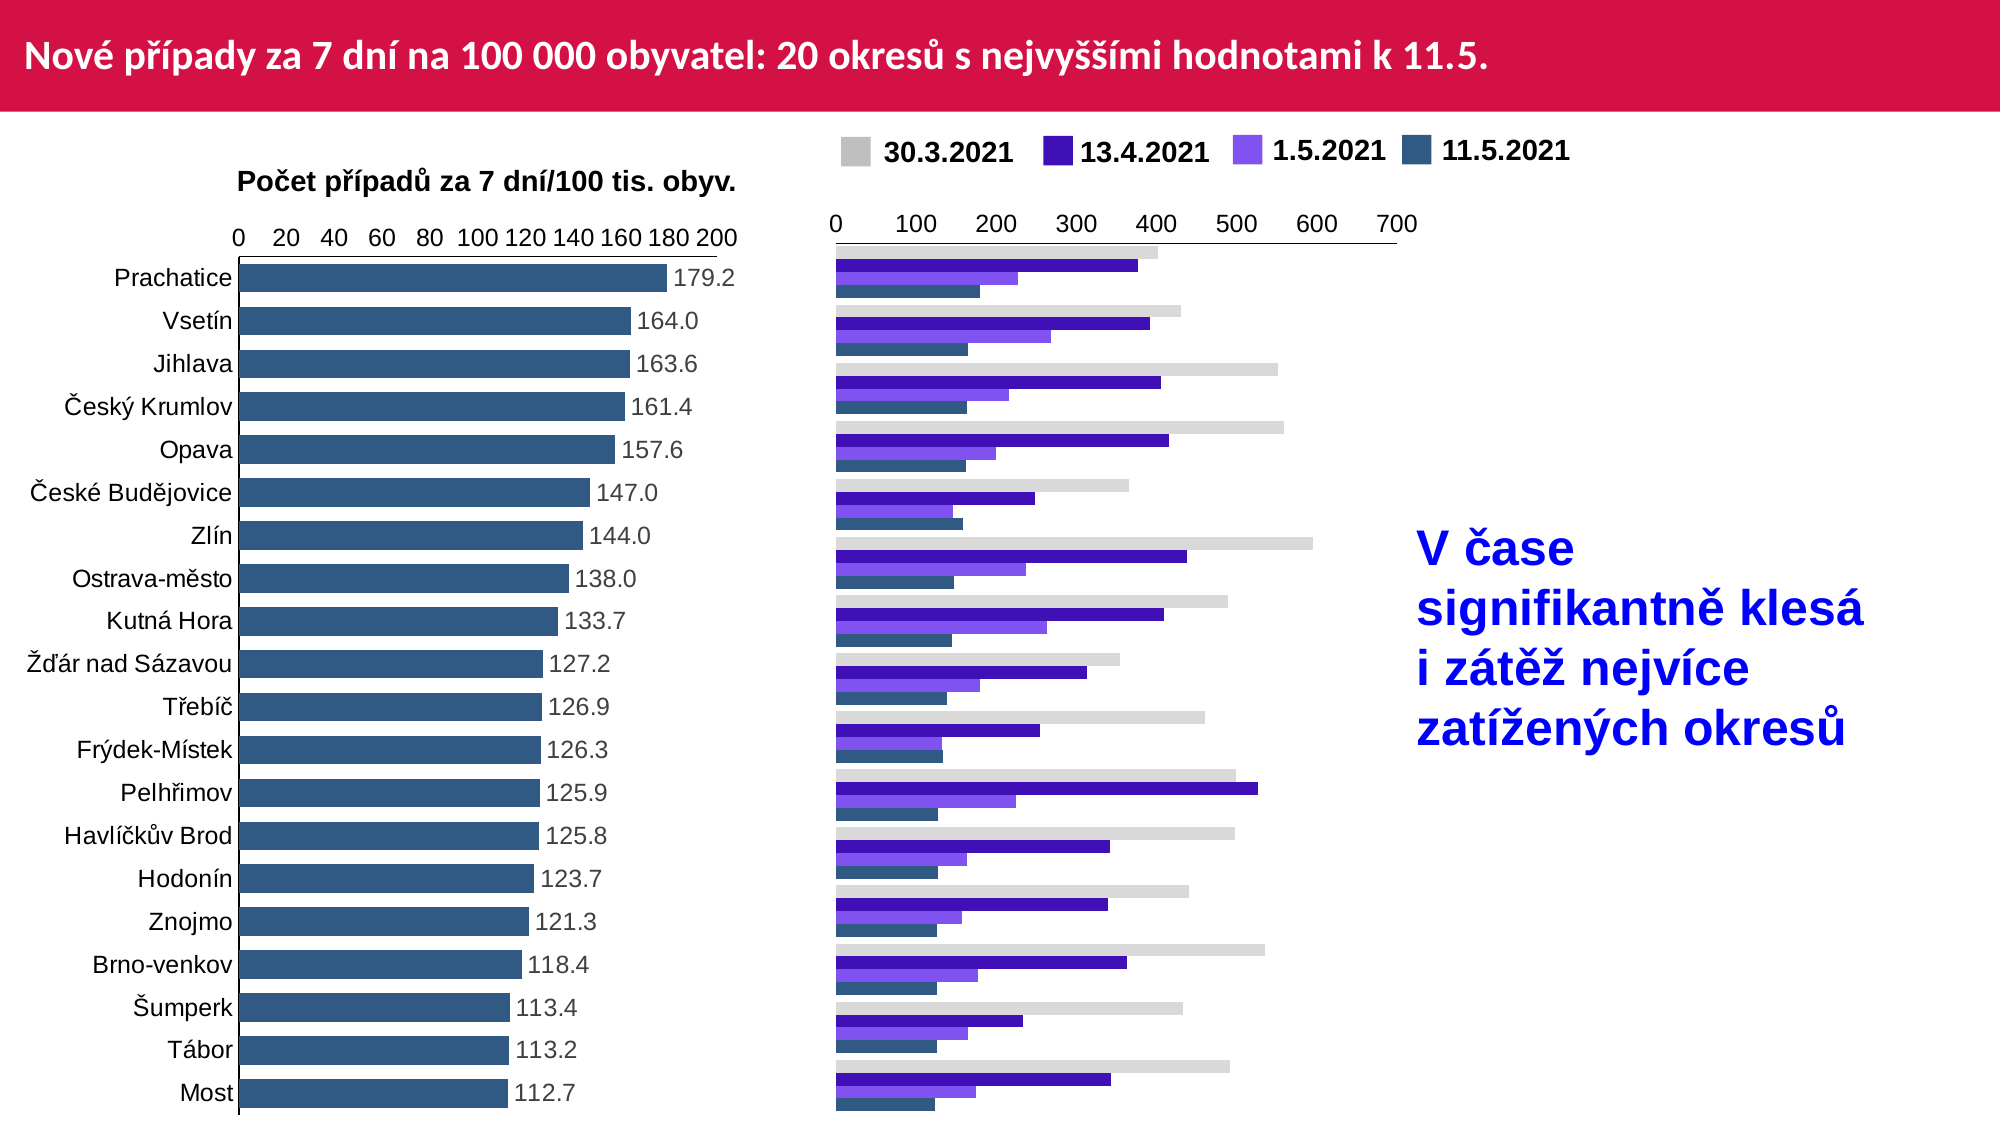

# Nové případy za 7 dní na 100 000 obyvatel: 20 okresů s nejvyššími hodnotami k 11.5.
1.5.2021
11.5.2021
13.4.2021
30.3.2021

Počet případů za 7 dní/100 tis. obyv.

### Chart

| Category | 30.3. | 13.4. | 1.5. | Column1 |
|---|---|---|---|---|
| Prachatice | 401.740877134248 | 376.139742807065 | 226.471572894306 | 179.207940290277 |
| Vsetín | 430.264255131286 | 391.722668759591 | 267.688836254318 | 163.976931108666 |
| Jihlava | 551.625844594594 | 405.581362612612 | 215.547578828828 | 163.640202702702 |
| Český Krumlov | 559.360730593607 | 415.851272015655 | 198.956294846705 | 161.448140900195 |
| Opava | 365.804399893046 | 248.610455292785 | 145.639076784789 | 157.586032302292 |
| České Budějovice | 595.110934781945 | 437.940610980559 | 236.518448438978 | 146.997487309386 |
| Zlín | 488.583996648512 | 408.986175115207 | 262.882279011311 | 144.009216589861 |
| Ostrava-město | 354.214331184096 | 312.616206881338 | 178.997989423992 | 138.030139731881 |
| Kutná Hora | 459.965928449744 | 254.226182675927 | 132.354868300353 | 133.665312540951 |
| Žďár nad Sázavou | 499.402243494628 | 526.534453667511 | 223.840733926285 | 127.182235185389 |
| Třebíč | 497.566546126865 | 341.680487959614 | 163.136572500611 | 126.884000833809 |
| Frýdek-Místek | 440.380824560667 | 338.790327466249 | 157.511871641804 | 126.28910418618 |
| Pelhřimov | 535.28451686077 | 362.389001078868 | 177.045008160668 | 125.867935489225 |
| Havlíčkův Brod | 433.348835242886 | 232.528643301061 | 164.883947068025 | 125.776857058301 |
| Hodonín | 491.5140586041 | 343.083323025643 | 174.471215504501 | 123.692279648713 |

### Chart

| Category | Nové případy za 7 dní na 100 000 obyvatel |
|---|---|
| Prachatice | 179.207940290277 |
| Vsetín | 163.976931108666 |
| Jihlava | 163.640202702702 |
| Český Krumlov | 161.448140900195 |
| Opava | 157.586032302292 |
| České Budějovice | 146.997487309386 |
| Zlín | 144.009216589861 |
| Ostrava-město | 138.030139731881 |
| Kutná Hora | 133.665312540951 |
| Žďár nad Sázavou | 127.182235185389 |
| Třebíč | 126.884000833809 |
| Frýdek-Místek | 126.28910418618 |
| Pelhřimov | 125.867935489225 |
| Havlíčkův Brod | 125.776857058301 |
| Hodonín | 123.692279648713 |
| Znojmo | 121.342272505063 |
| Brno-venkov | 118.35260243241 |
| Šumperk | 113.36450857319 |
| Tábor | 113.224858712945 |
| Most | 112.680627045153 |
V čase signifikantně klesá
i zátěž nejvíce zatížených okresů